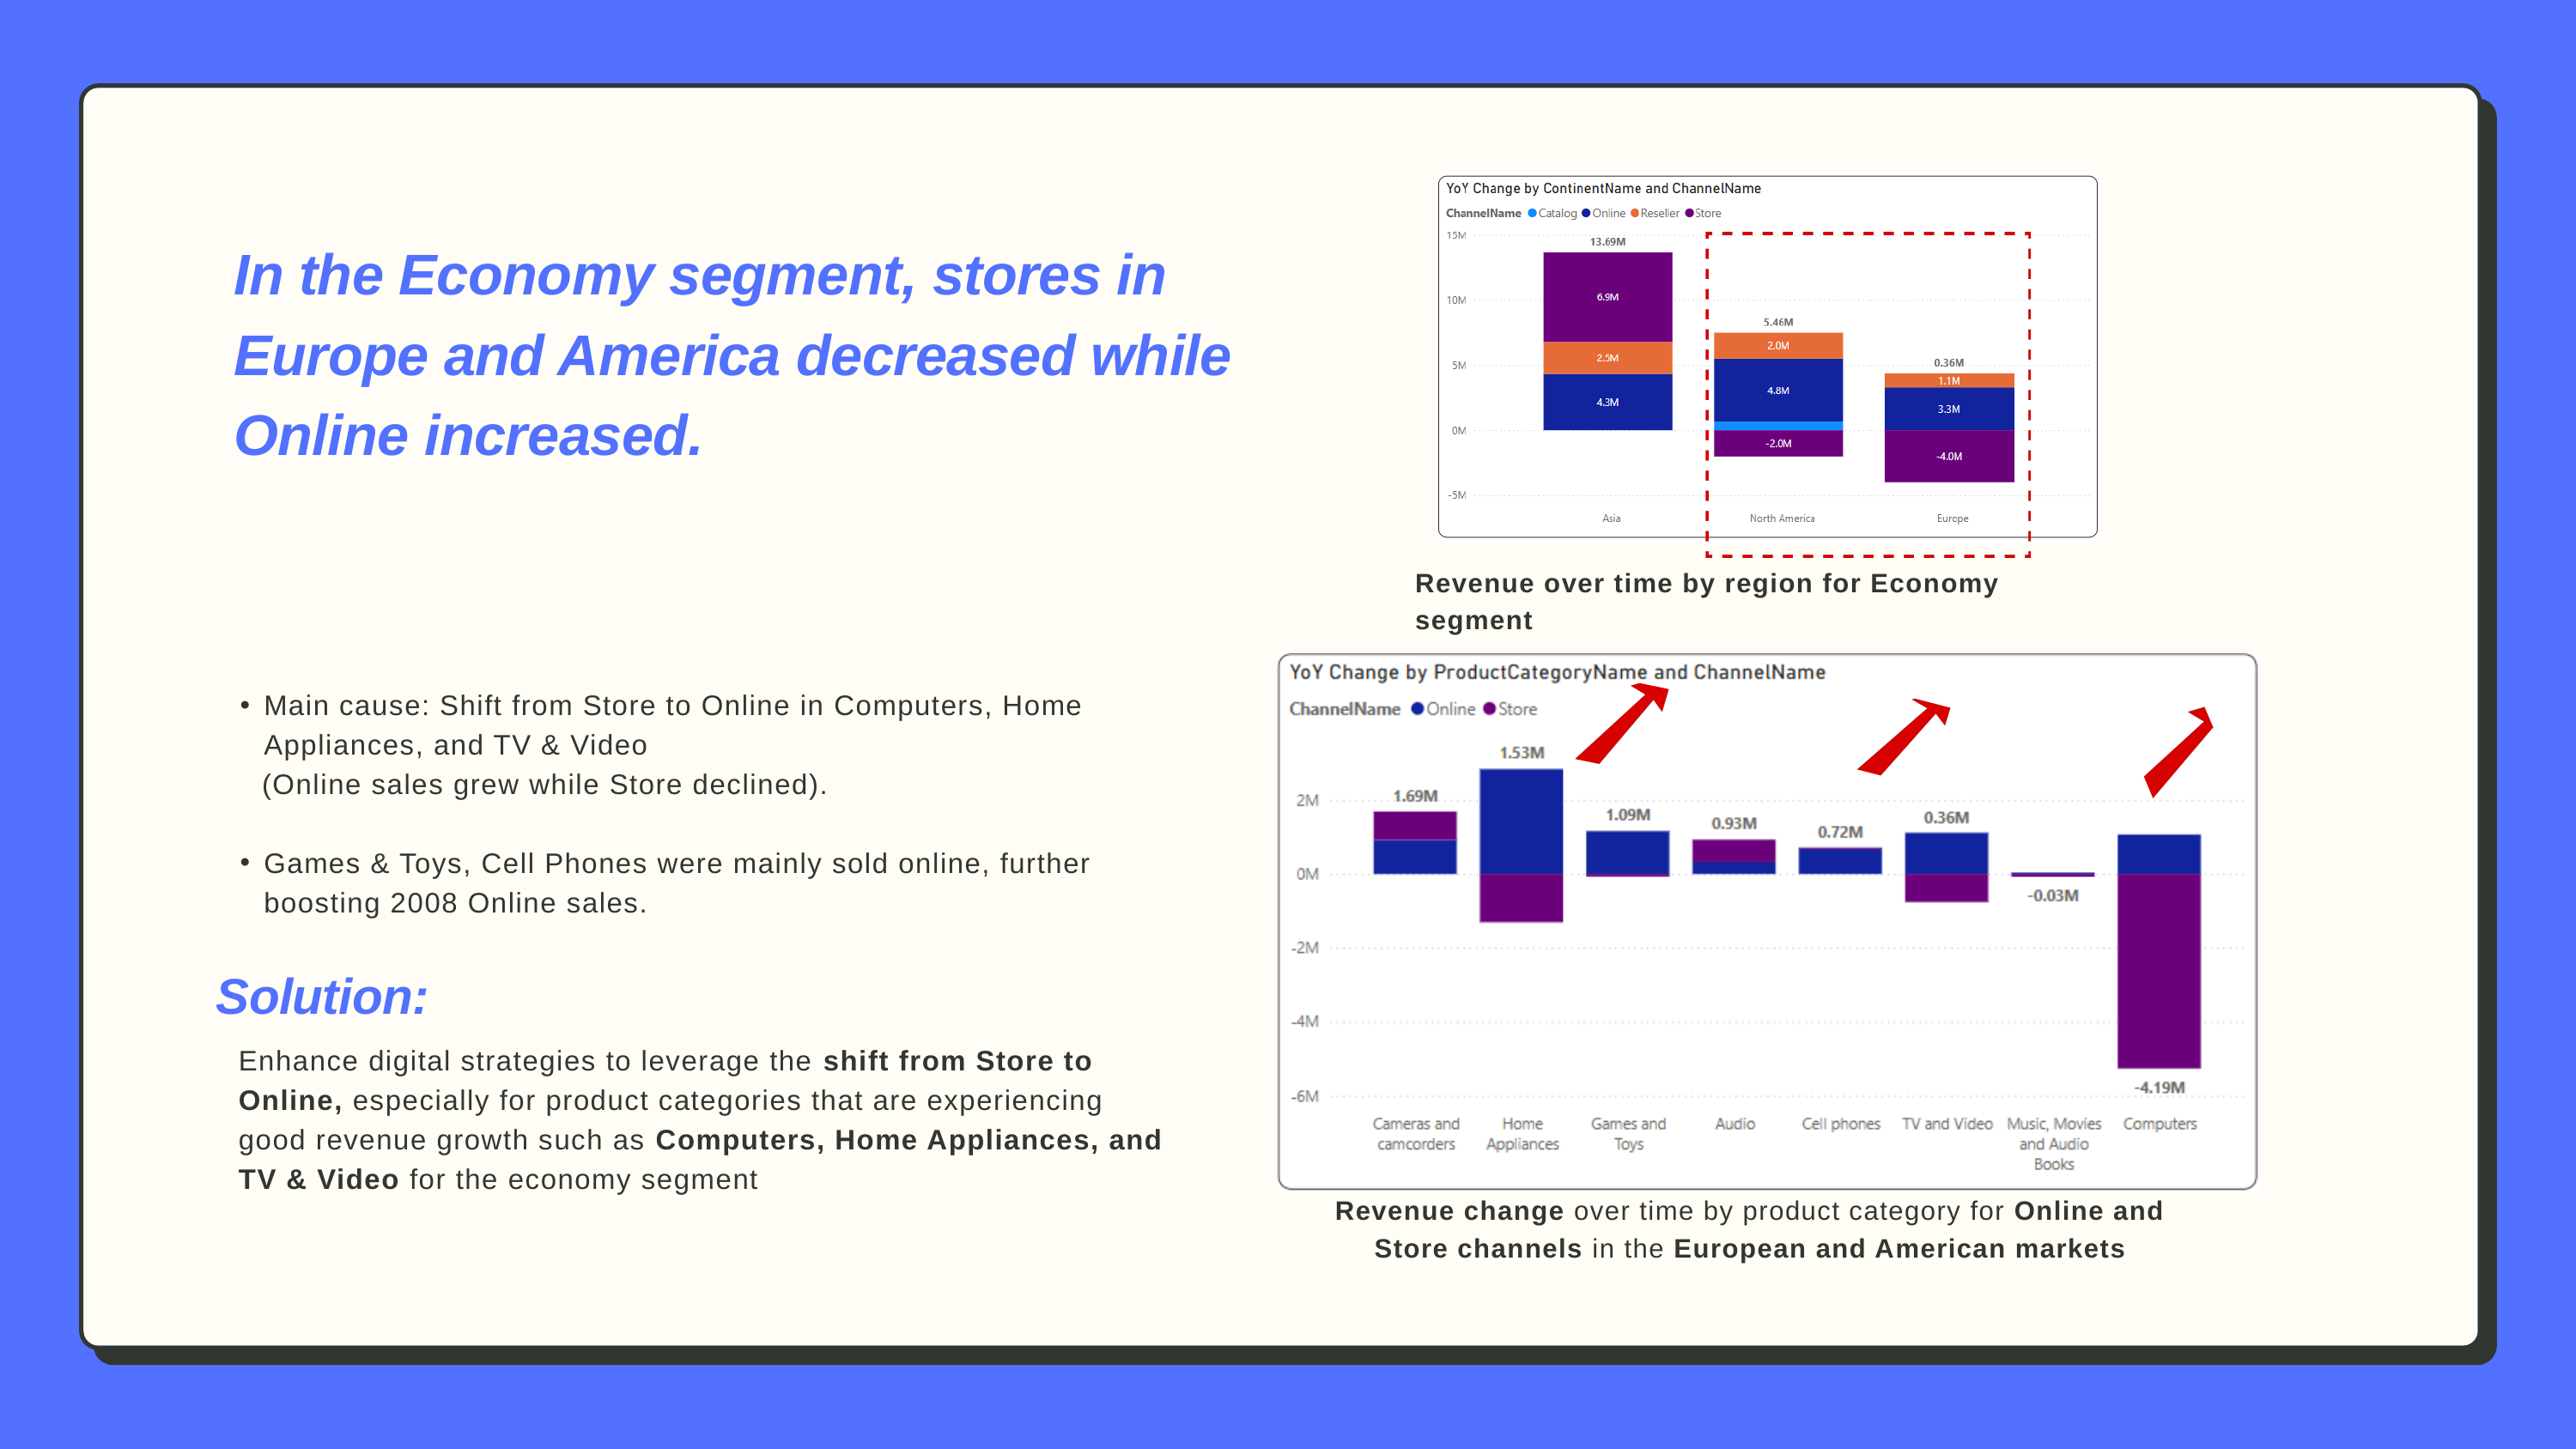

In the Economy segment, stores in Europe and America decreased while Online increased.

Revenue over time by region for Economy segment

Main cause: Shift from Store to Online in Computers, Home Appliances, and TV & Video
     (Online sales grew while Store declined).

Games & Toys, Cell Phones were mainly sold online, further boosting 2008 Online sales.

Solution:
Enhance digital strategies to leverage the shift from Store to Online, especially for product categories that are experiencing good revenue growth such as Computers, Home Appliances, and TV & Video for the economy segment
Revenue change over time by product category for Online and Store channels in the European and American markets